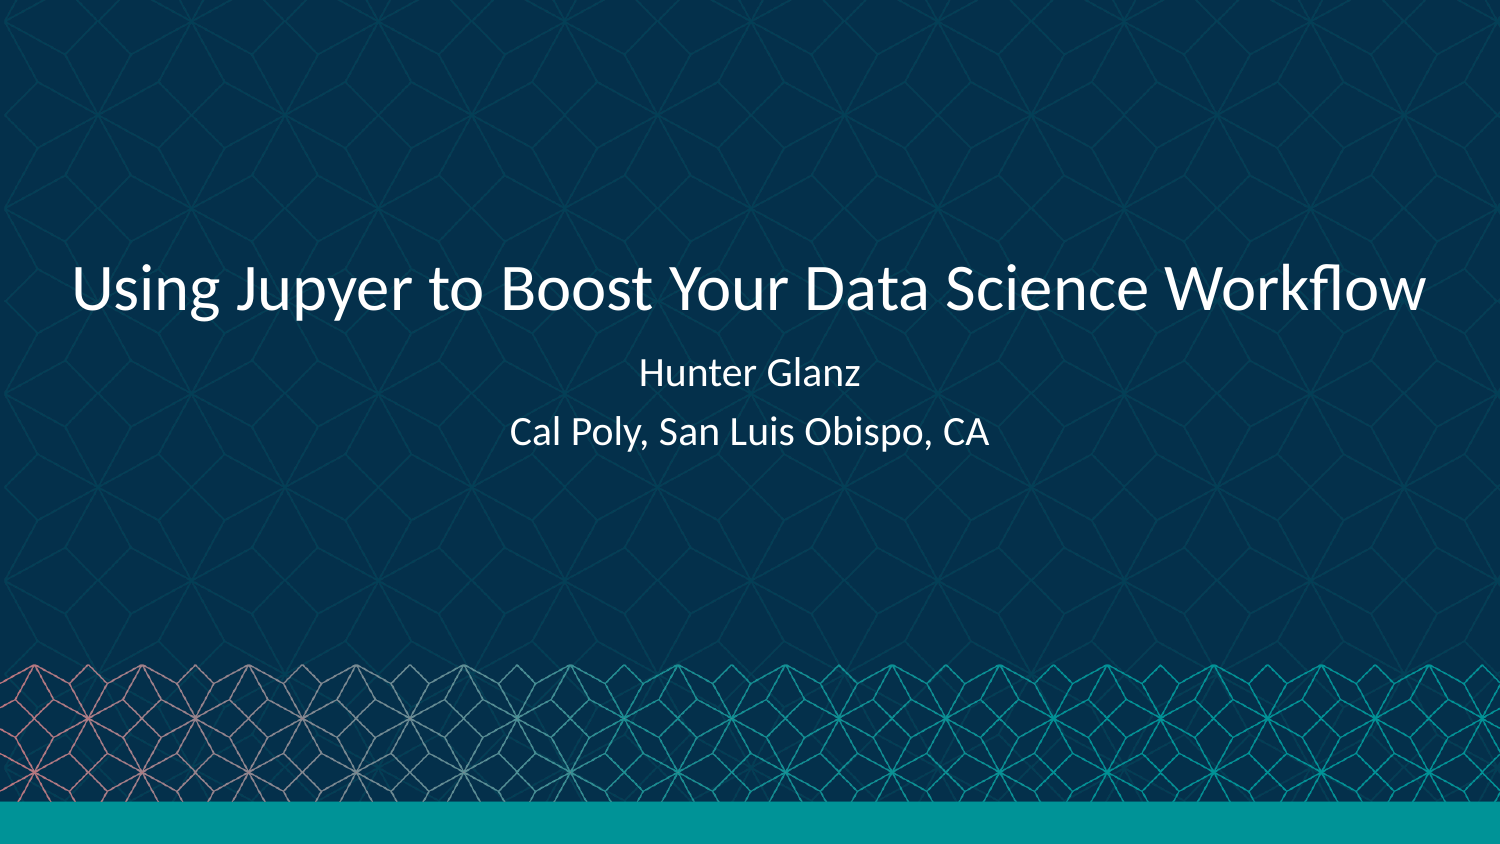

# Using Jupyer to Boost Your Data Science Workflow
Hunter Glanz
Cal Poly, San Luis Obispo, CA